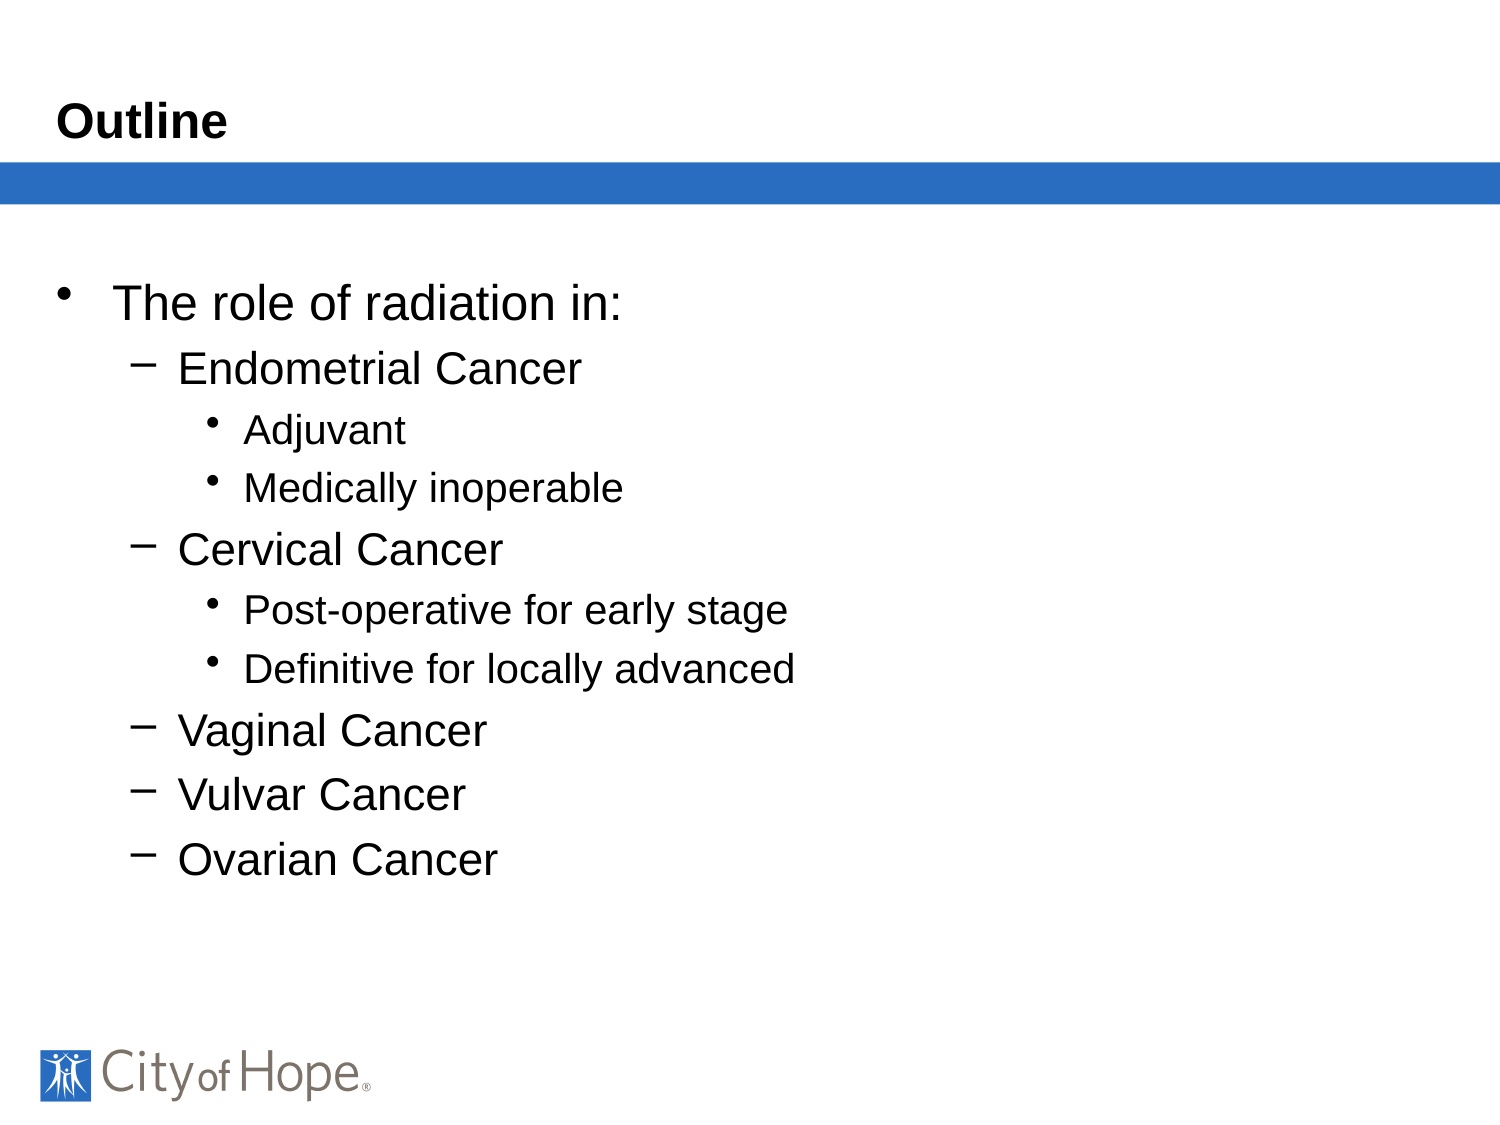

# Outline
The role of radiation in:
Endometrial Cancer
Adjuvant
Medically inoperable
Cervical Cancer
Post-operative for early stage
Definitive for locally advanced
Vaginal Cancer
Vulvar Cancer
Ovarian Cancer